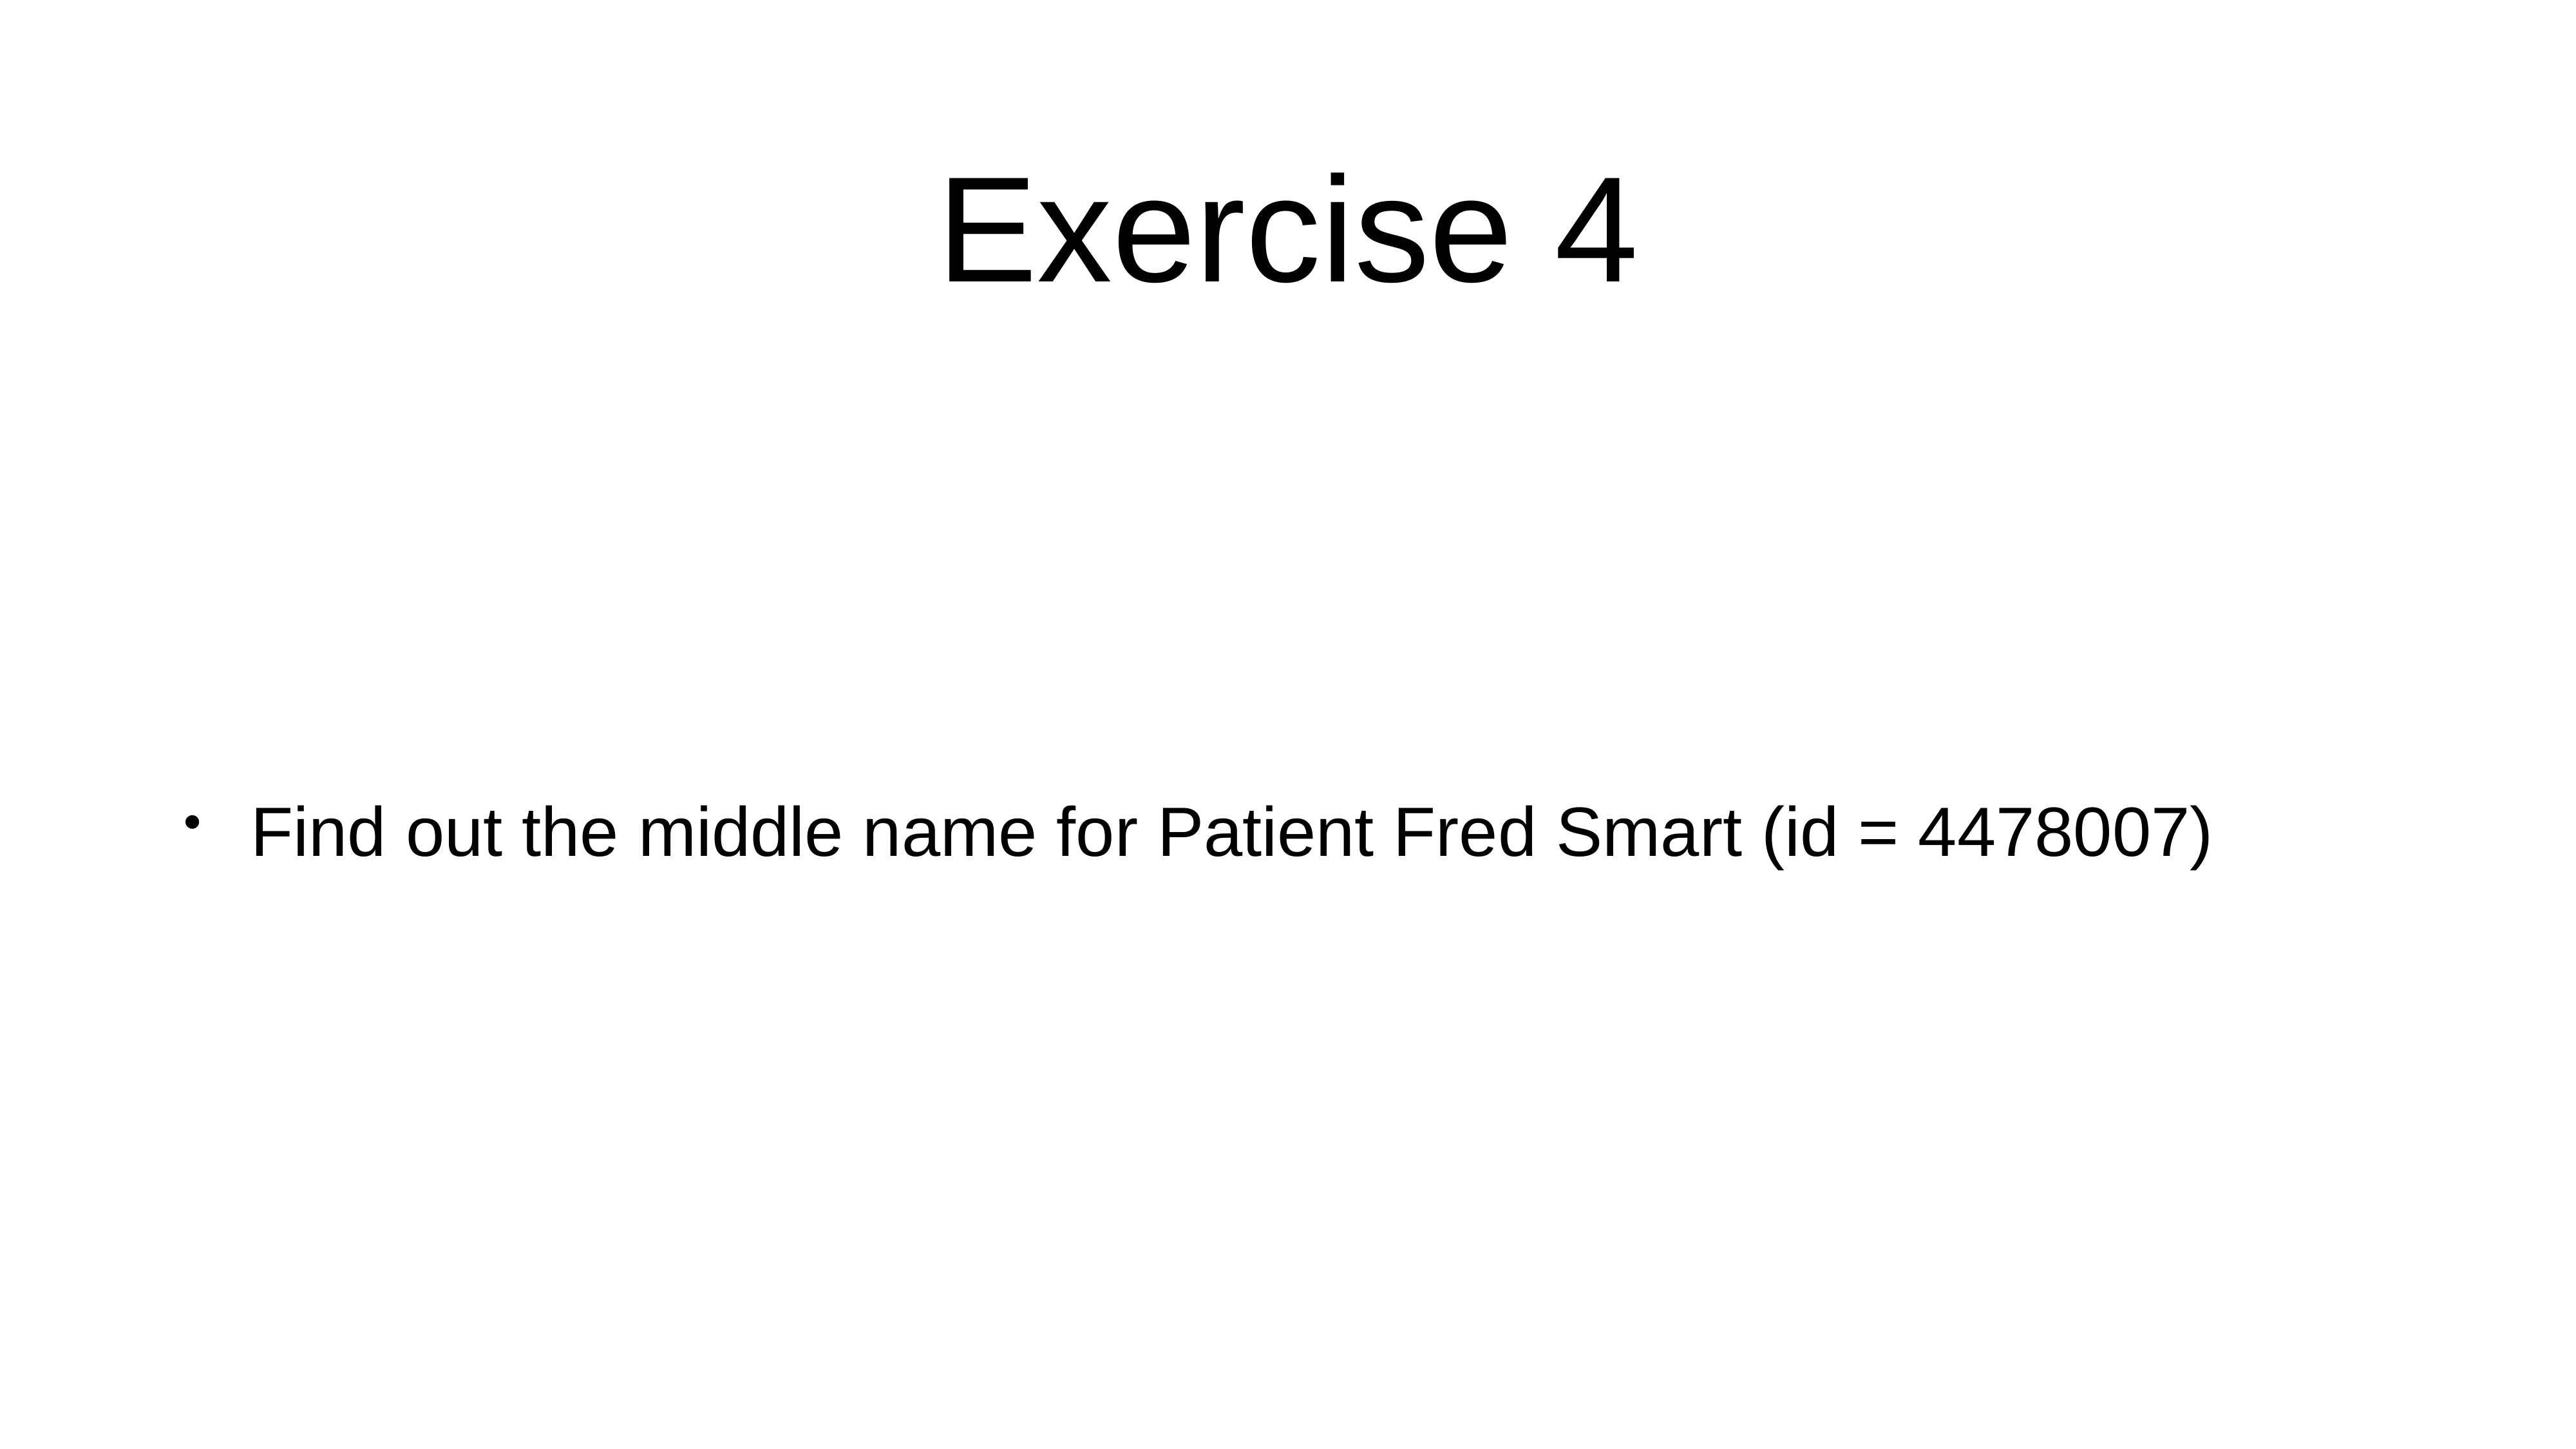

# Exercise 4
Find out the middle name for Patient Fred Smart (id = 4478007)